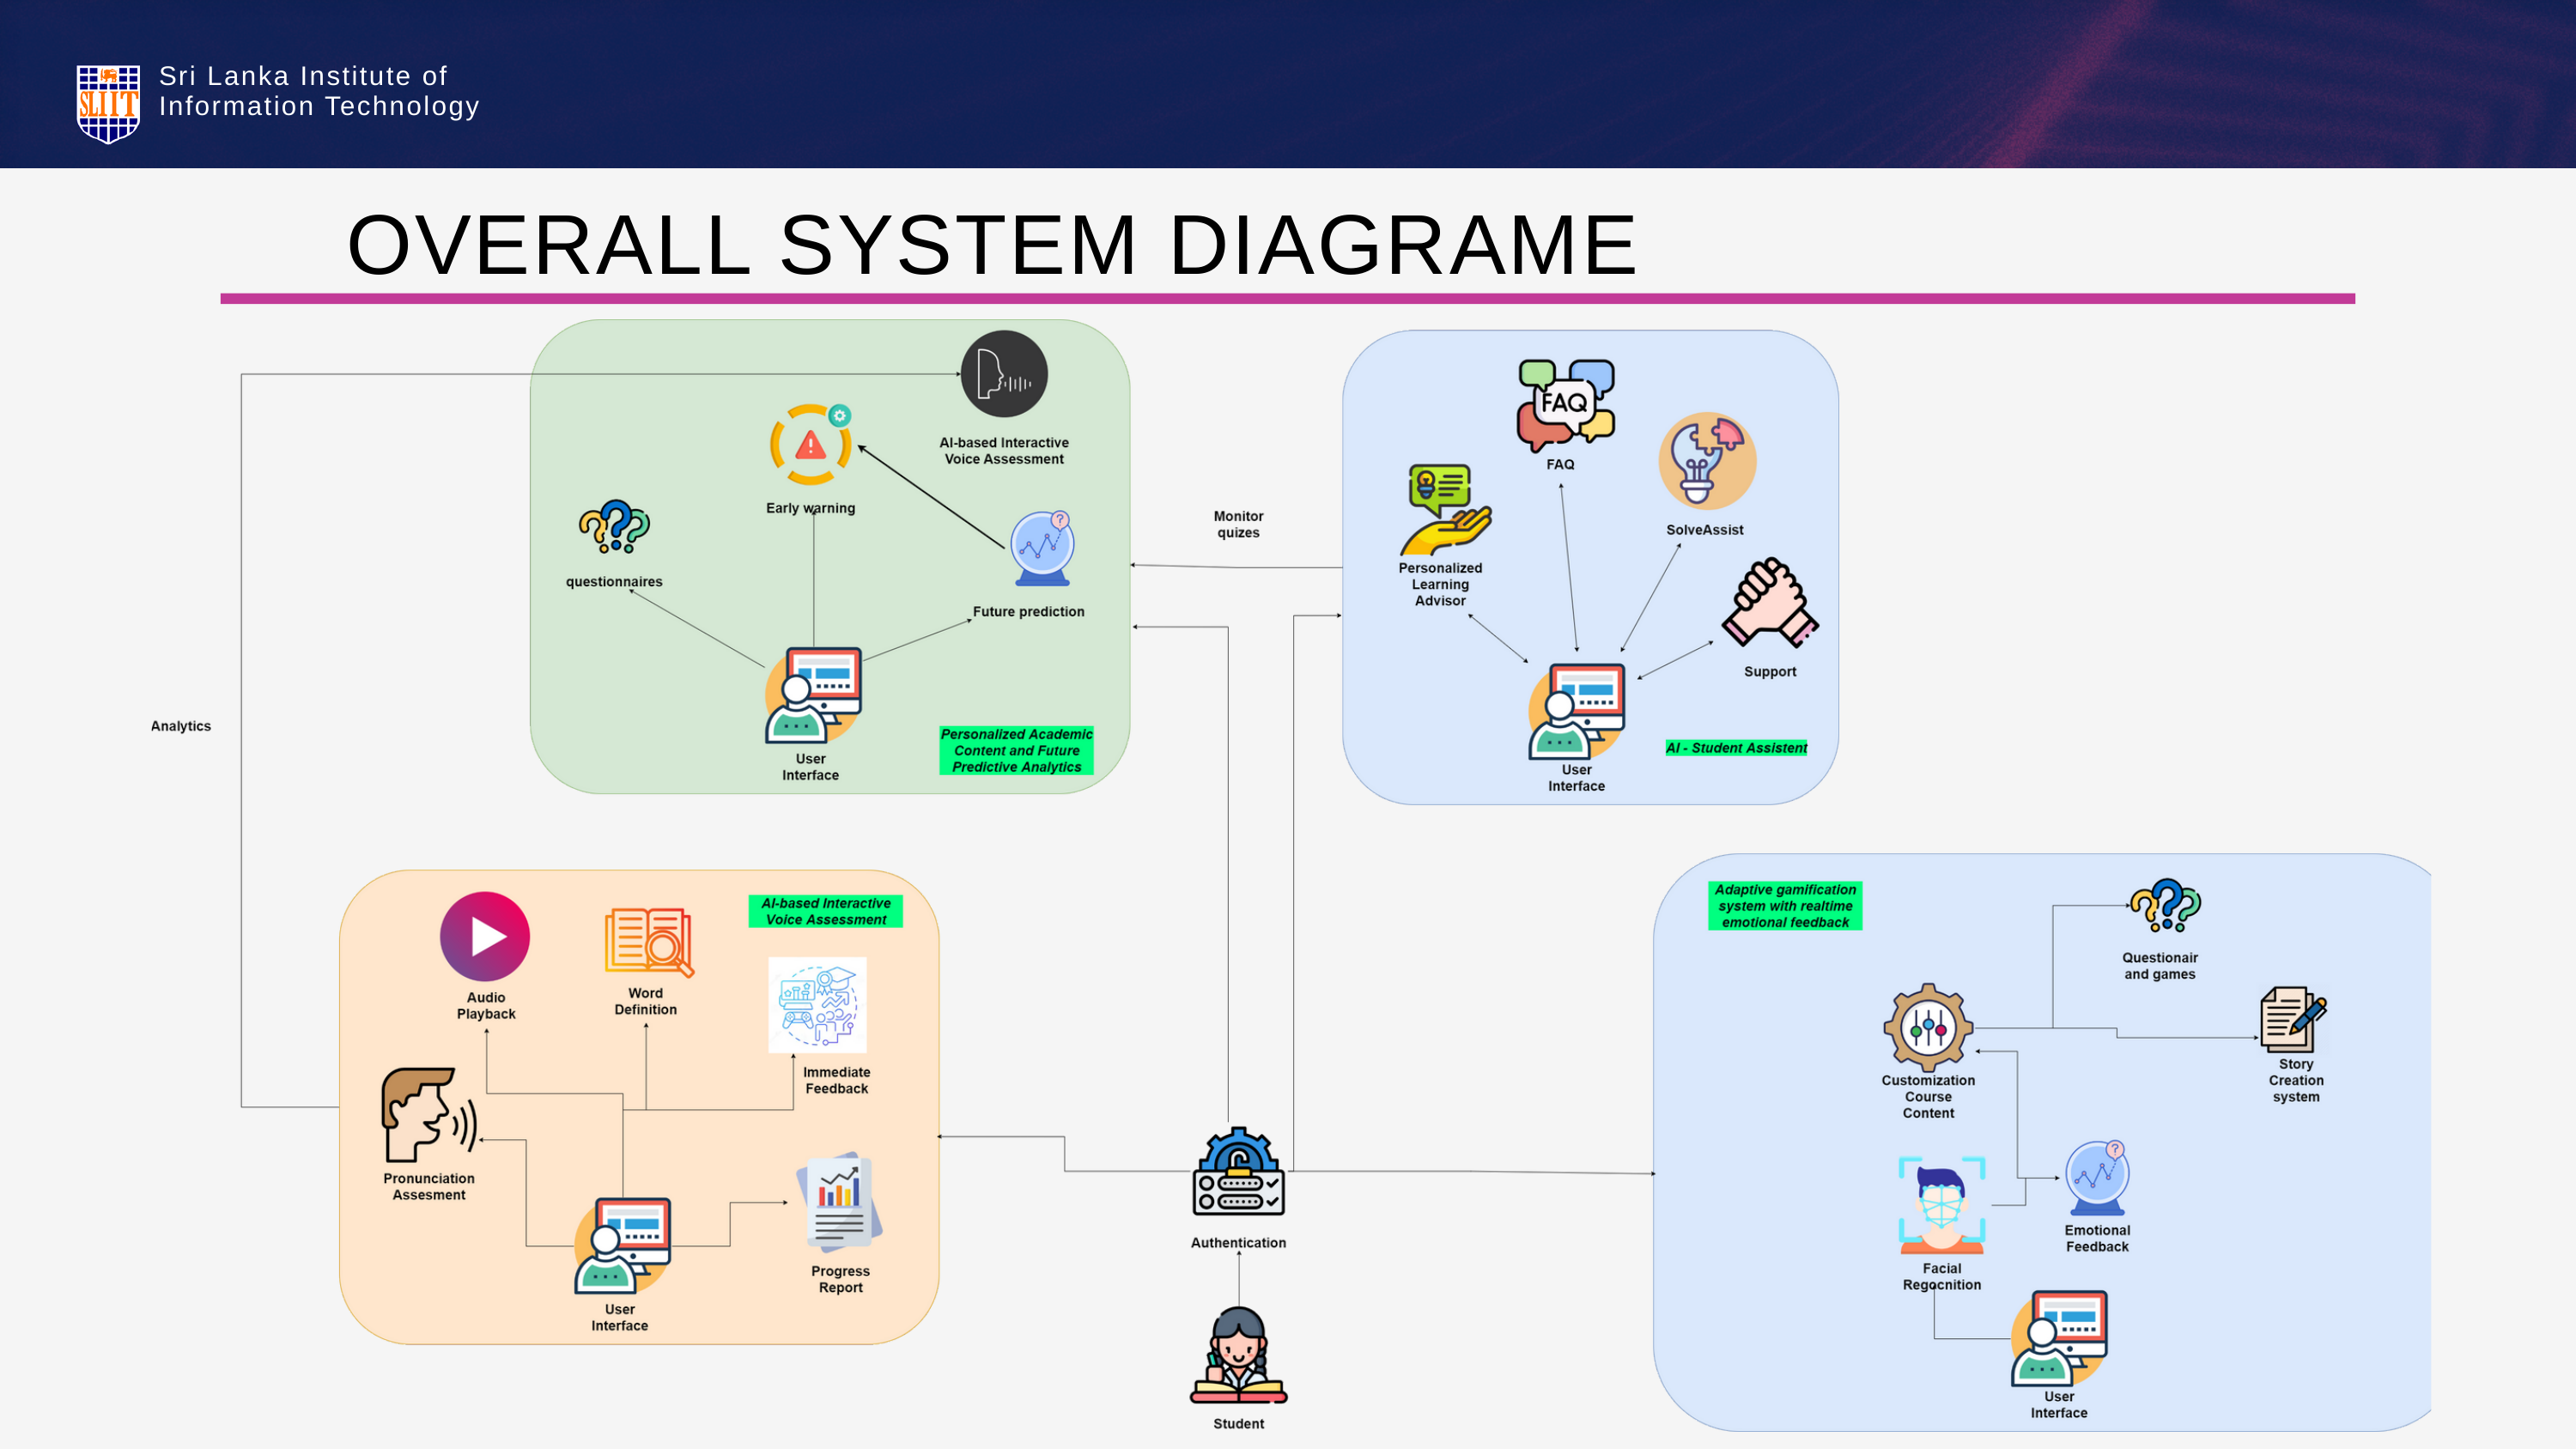

Sri Lanka Institute of Information Technology

OVERALL SYSTEM DIAGRAME